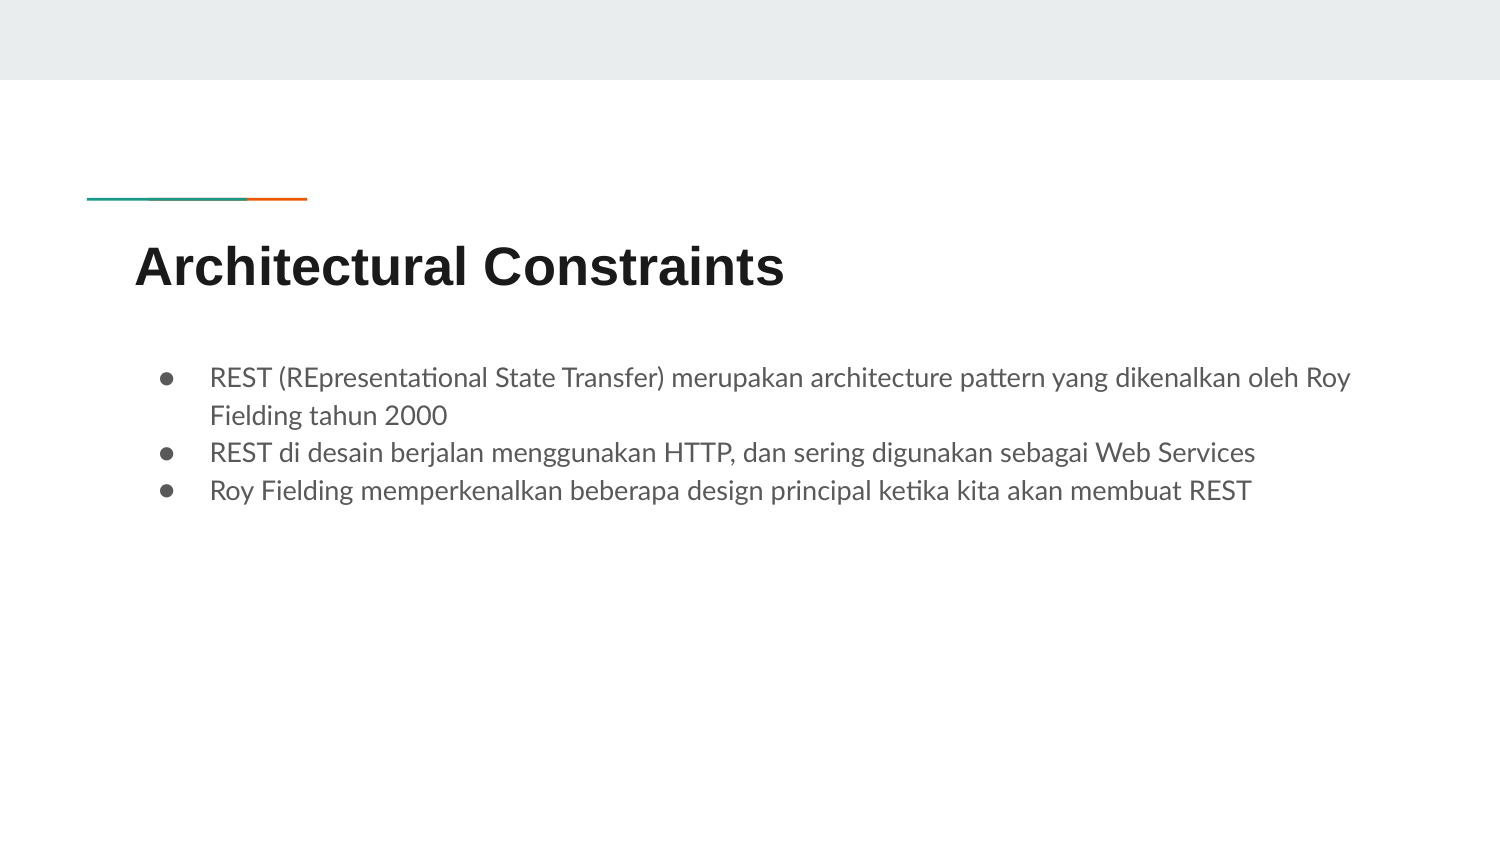

# Architectural Constraints
REST (REpresentational State Transfer) merupakan architecture pattern yang dikenalkan oleh Roy Fielding tahun 2000
REST di desain berjalan menggunakan HTTP, dan sering digunakan sebagai Web Services
Roy Fielding memperkenalkan beberapa design principal ketika kita akan membuat REST